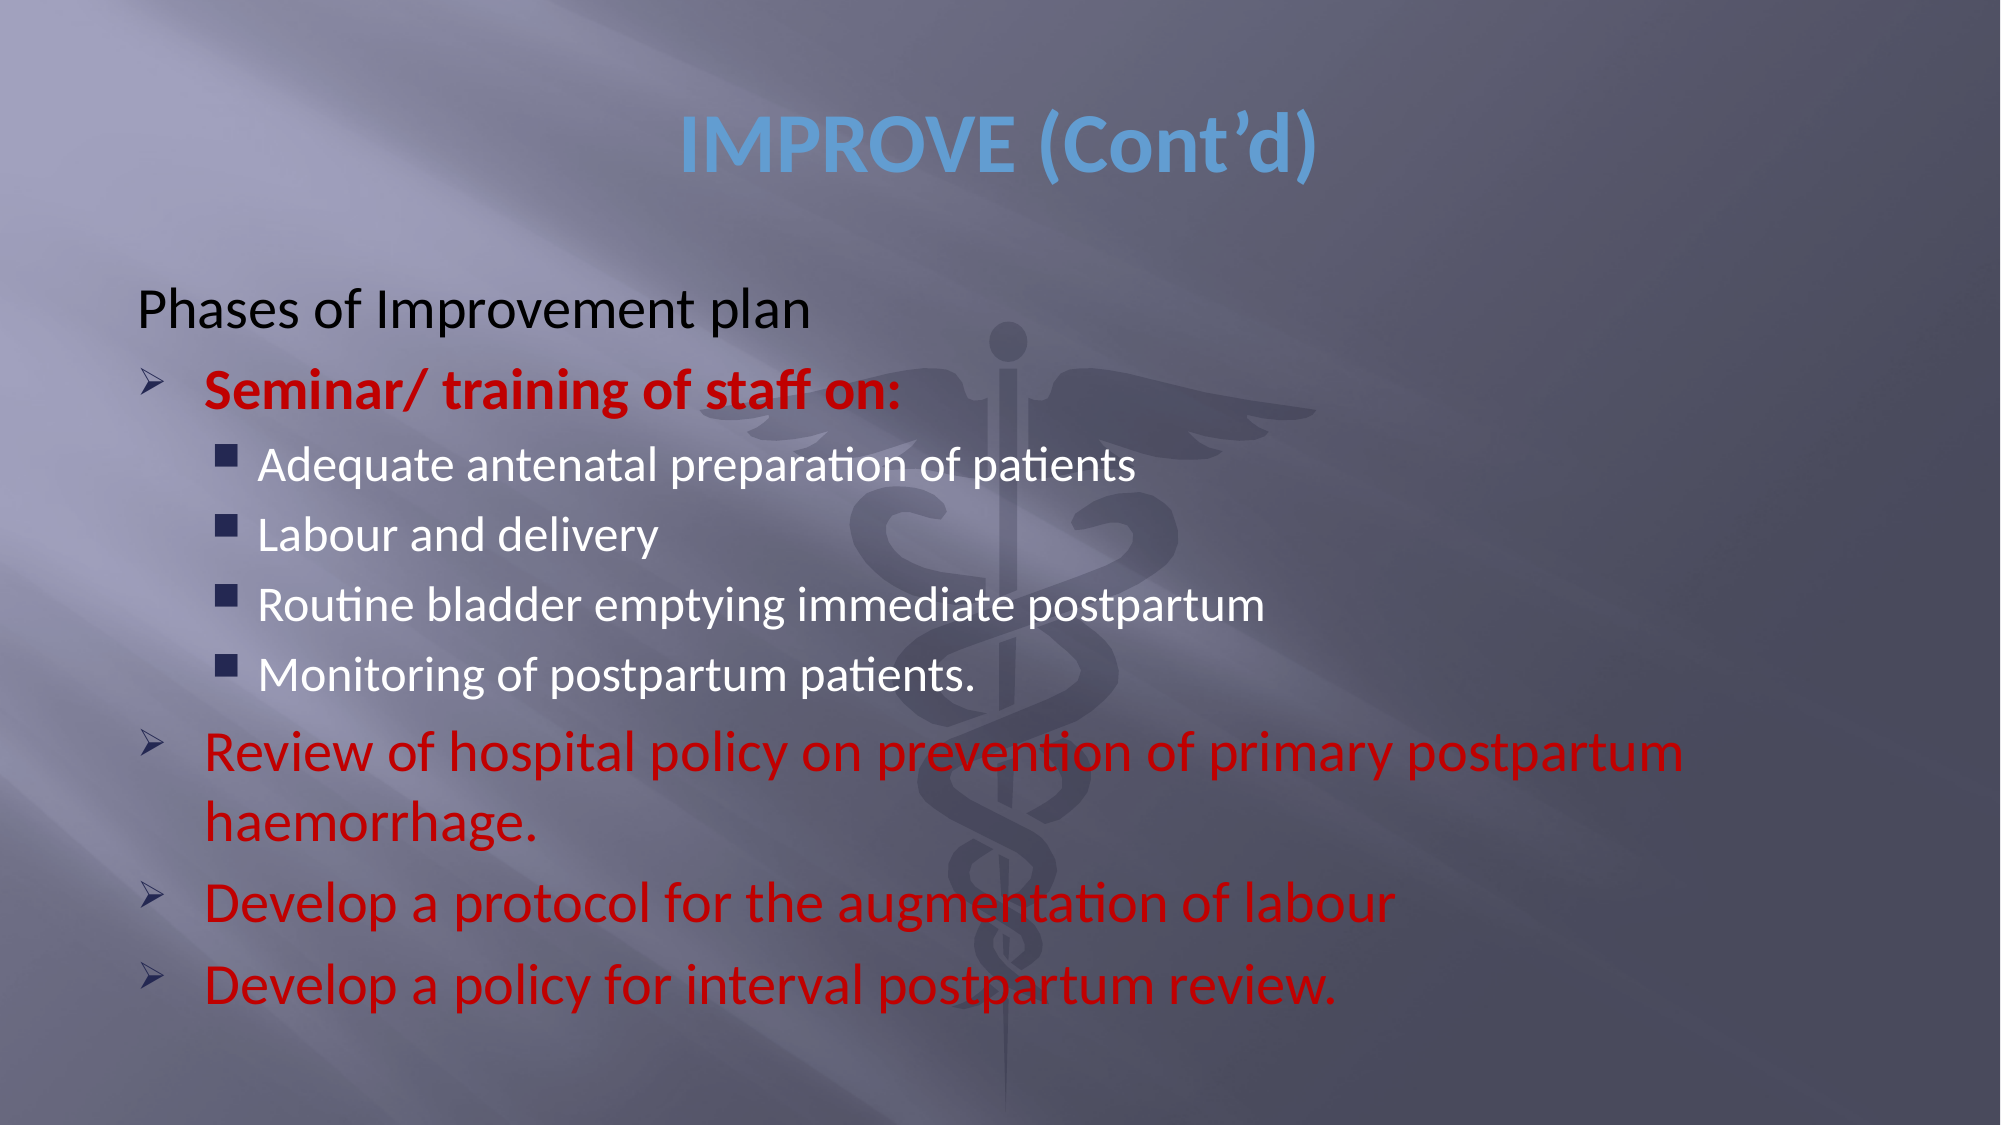

# IMPROVE (Cont’d)
Phases of Improvement plan
Seminar/ training of staff on:
Adequate antenatal preparation of patients
Labour and delivery
Routine bladder emptying immediate postpartum
Monitoring of postpartum patients.
Review of hospital policy on prevention of primary postpartum haemorrhage.
Develop a protocol for the augmentation of labour
Develop a policy for interval postpartum review.